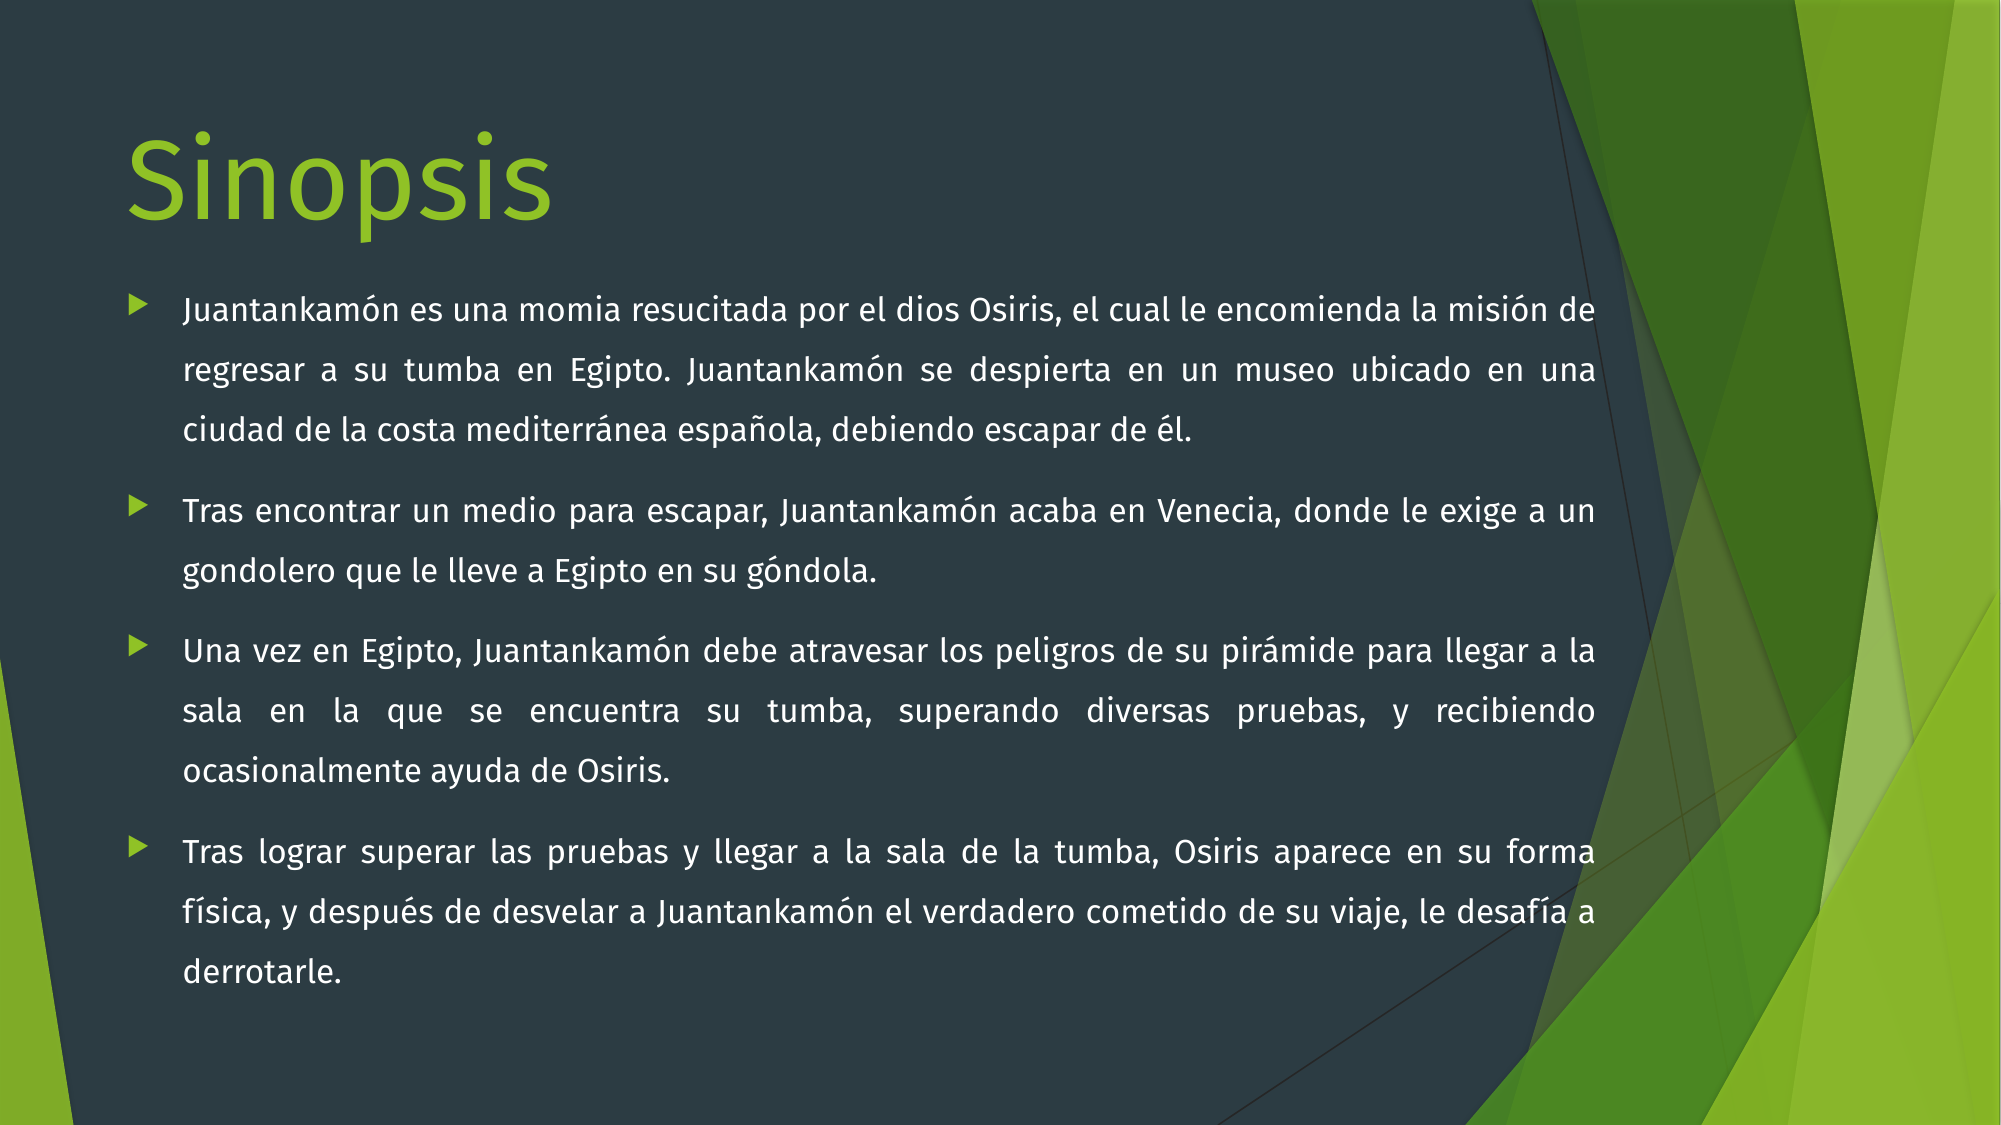

# Sinopsis

Juantankamón es una momia resucitada por el dios Osiris, el cual le encomienda la misión de regresar a su tumba en Egipto. Juantankamón se despierta en un museo ubicado en una ciudad de la costa mediterránea española, debiendo escapar de él.
Tras encontrar un medio para escapar, Juantankamón acaba en Venecia, donde le exige a un gondolero que le lleve a Egipto en su góndola.
Una vez en Egipto, Juantankamón debe atravesar los peligros de su pirámide para llegar a la sala en la que se encuentra su tumba, superando diversas pruebas, y recibiendo ocasionalmente ayuda de Osiris.
Tras lograr superar las pruebas y llegar a la sala de la tumba, Osiris aparece en su forma física, y después de desvelar a Juantankamón el verdadero cometido de su viaje, le desafía a derrotarle.